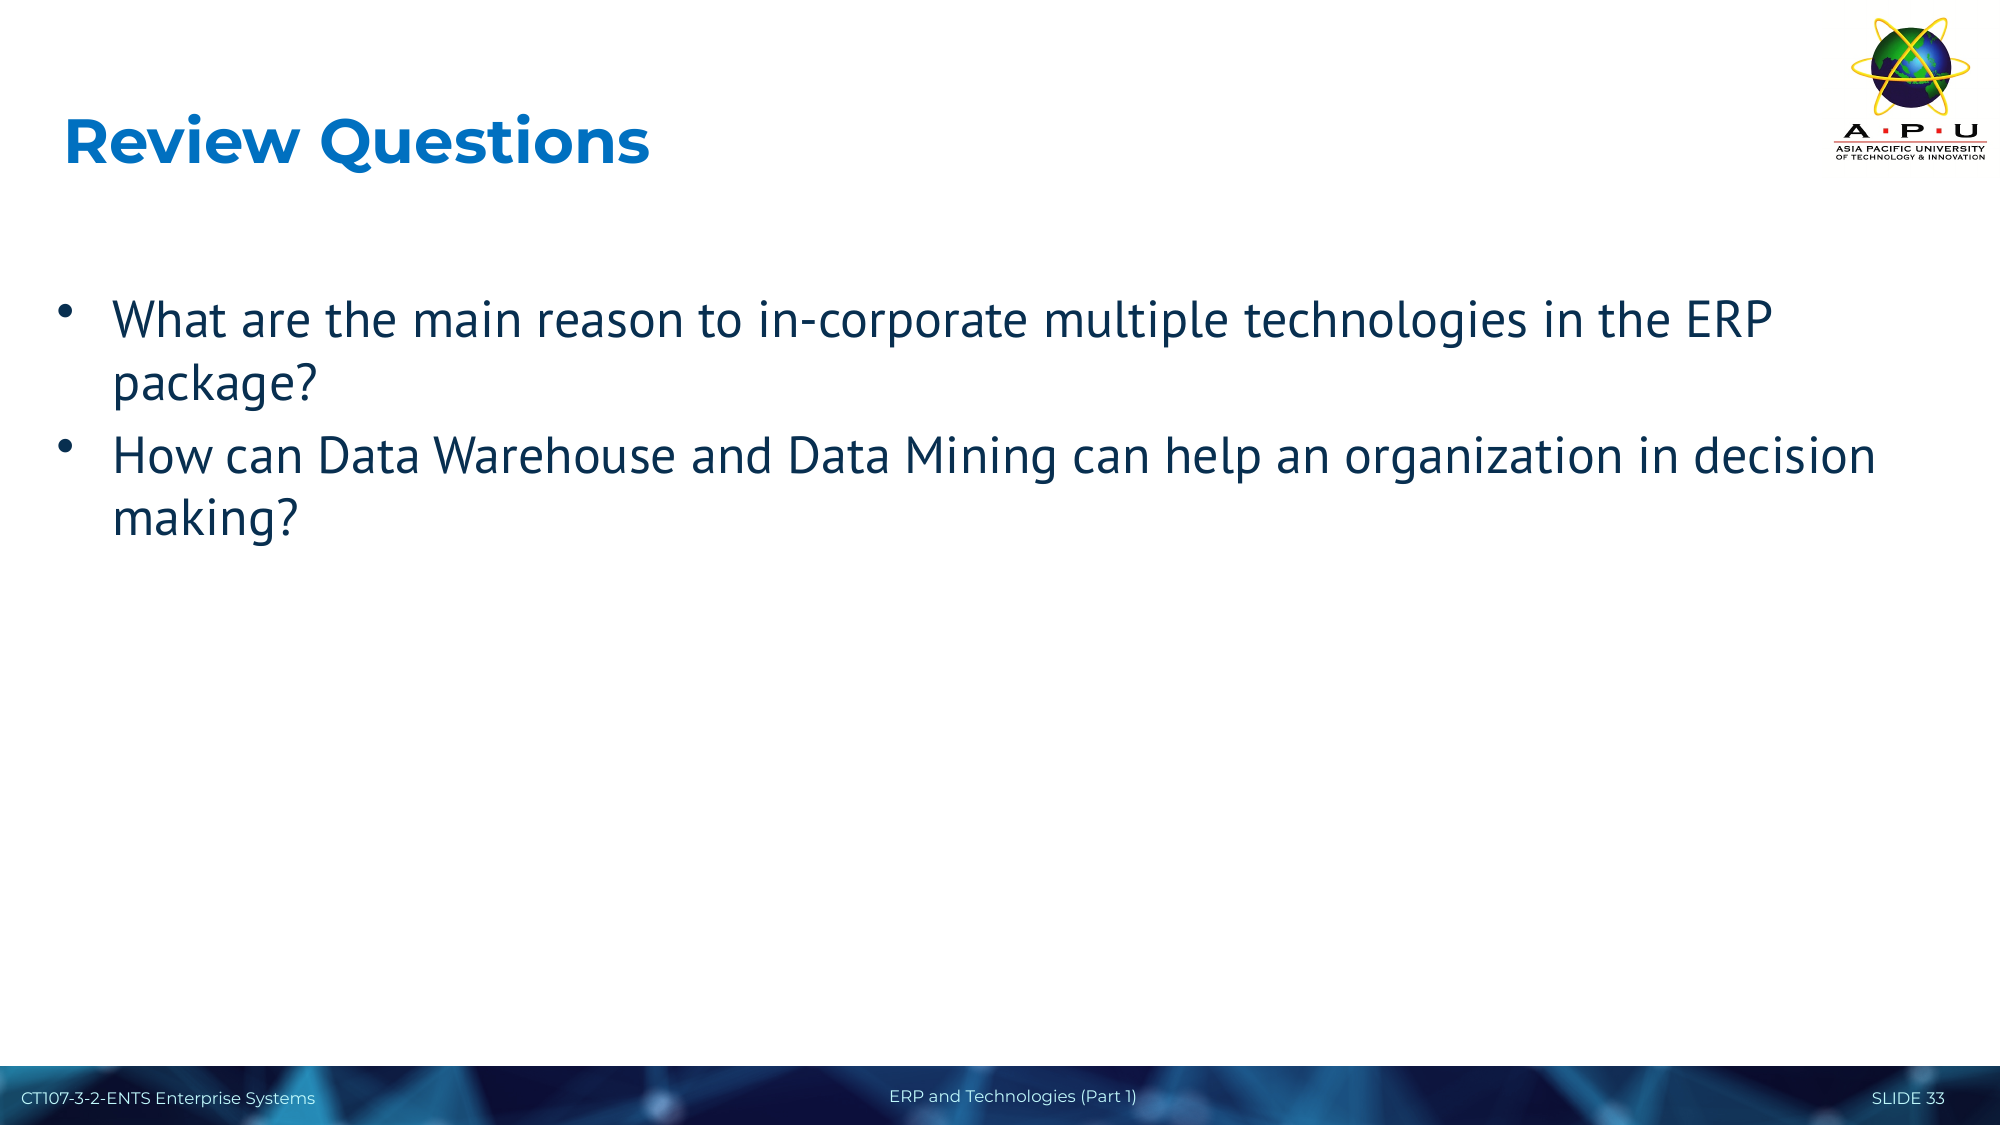

# Review Questions
What are the main reason to in-corporate multiple technologies in the ERP package?
How can Data Warehouse and Data Mining can help an organization in decision making?